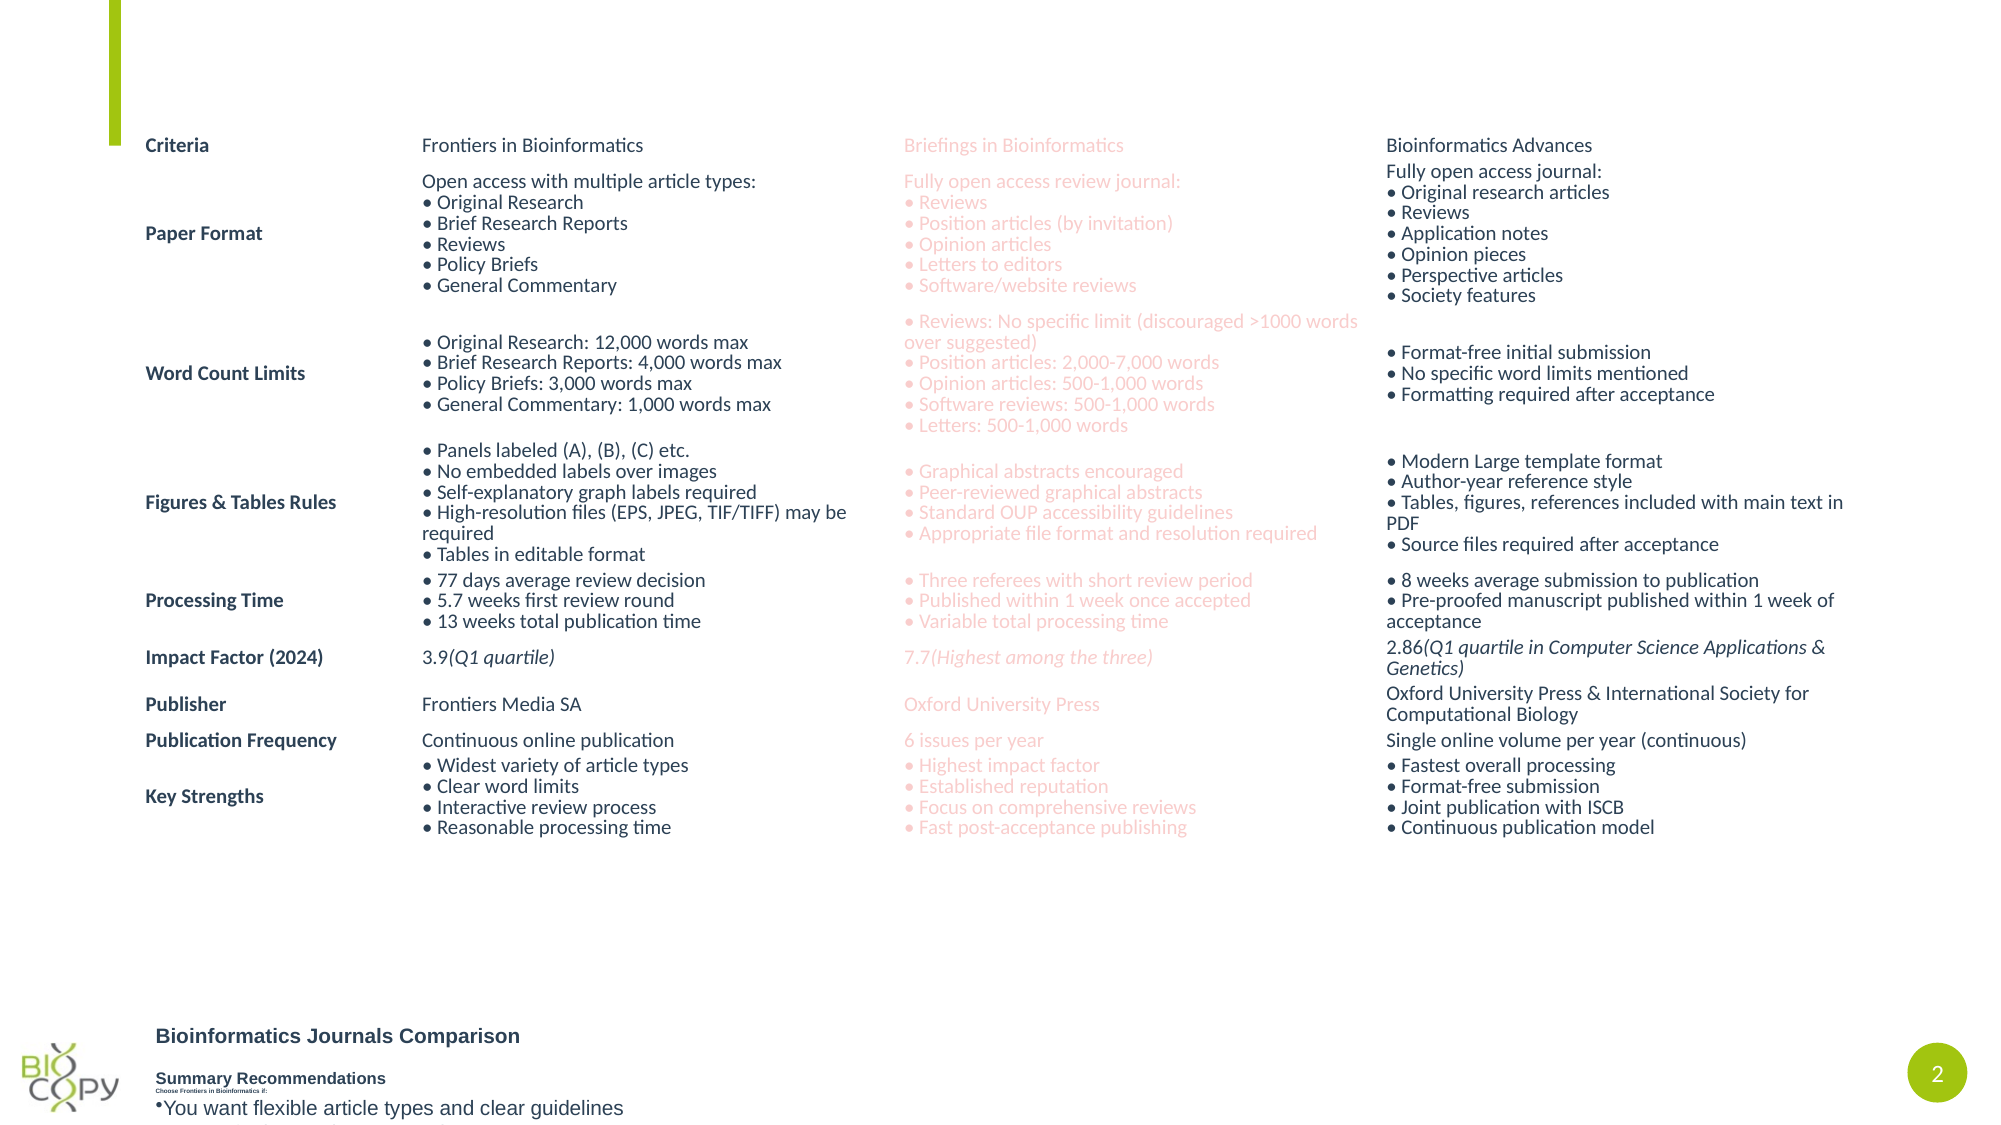

| Criteria | Frontiers in Bioinformatics | Briefings in Bioinformatics | Bioinformatics Advances |
| --- | --- | --- | --- |
| Paper Format | Open access with multiple article types: • Original Research • Brief Research Reports • Reviews • Policy Briefs • General Commentary | Fully open access review journal: • Reviews • Position articles (by invitation) • Opinion articles • Letters to editors • Software/website reviews | Fully open access journal: • Original research articles • Reviews • Application notes • Opinion pieces • Perspective articles • Society features |
| Word Count Limits | • Original Research: 12,000 words max • Brief Research Reports: 4,000 words max • Policy Briefs: 3,000 words max • General Commentary: 1,000 words max | • Reviews: No specific limit (discouraged >1000 words over suggested) • Position articles: 2,000-7,000 words • Opinion articles: 500-1,000 words • Software reviews: 500-1,000 words • Letters: 500-1,000 words | • Format-free initial submission • No specific word limits mentioned • Formatting required after acceptance |
| Figures & Tables Rules | • Panels labeled (A), (B), (C) etc. • No embedded labels over images • Self-explanatory graph labels required • High-resolution files (EPS, JPEG, TIF/TIFF) may be required • Tables in editable format | • Graphical abstracts encouraged • Peer-reviewed graphical abstracts • Standard OUP accessibility guidelines • Appropriate file format and resolution required | • Modern Large template format • Author-year reference style • Tables, figures, references included with main text in PDF • Source files required after acceptance |
| Processing Time | • 77 days average review decision • 5.7 weeks first review round • 13 weeks total publication time | • Three referees with short review period • Published within 1 week once accepted • Variable total processing time | • 8 weeks average submission to publication • Pre-proofed manuscript published within 1 week of acceptance |
| Impact Factor (2024) | 3.9(Q1 quartile) | 7.7(Highest among the three) | 2.86(Q1 quartile in Computer Science Applications & Genetics) |
| Publisher | Frontiers Media SA | Oxford University Press | Oxford University Press & International Society for Computational Biology |
| Publication Frequency | Continuous online publication | 6 issues per year | Single online volume per year (continuous) |
| Key Strengths | • Widest variety of article types • Clear word limits • Interactive review process • Reasonable processing time | • Highest impact factor • Established reputation • Focus on comprehensive reviews • Fast post-acceptance publishing | • Fastest overall processing • Format-free submission • Joint publication with ISCB • Continuous publication model |
Bioinformatics Journals Comparison

Summary Recommendations
Choose Frontiers in Bioinformatics if:
You want flexible article types and clear guidelines
You prefer interactive peer review
Your work fits multiple research categories

Choose Briefings in Bioinformatics if:
You're writing a comprehensive review
You want the highest impact factor
You can meet the review-focused scope

Choose Bioinformatics Advances if:
You want the fastest publication timeline
You prefer format-free initial submission
Your work is original research or application notes

2